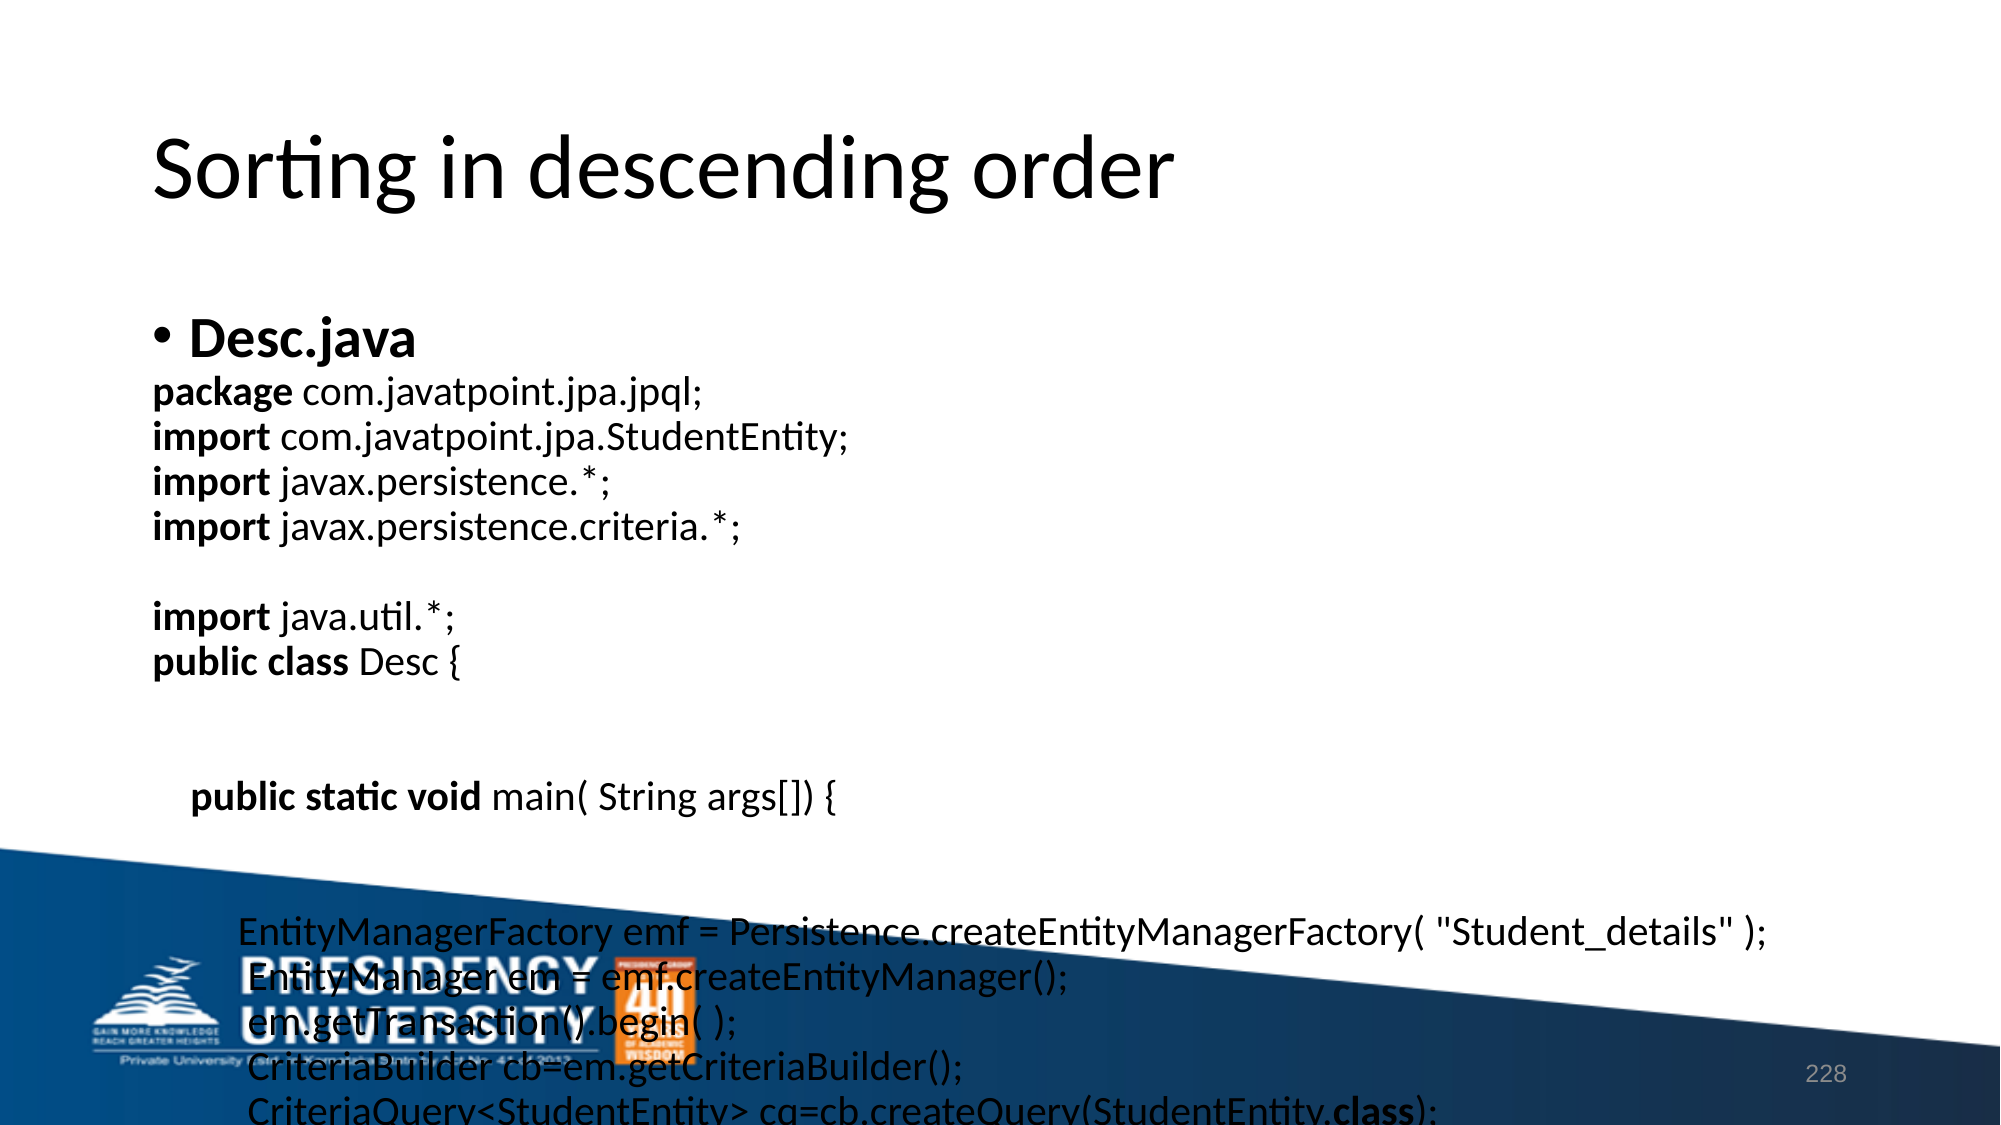

# Sorting in descending order
Desc.java
package com.javatpoint.jpa.jpql;
import com.javatpoint.jpa.StudentEntity;
import javax.persistence.*;
import javax.persistence.criteria.*;

import java.util.*;
public class Desc {

    public static void main( String args[]) {

         EntityManagerFactory emf = Persistence.createEntityManagerFactory( "Student_details" );
          EntityManager em = emf.createEntityManager();
          em.getTransaction().begin( );
          CriteriaBuilder cb=em.getCriteriaBuilder();
          CriteriaQuery<StudentEntity> cq=cb.createQuery(StudentEntity.class);

         Root<StudentEntity> stud=cq.from(StudentEntity.class);

         cq.orderBy(cb.desc(stud.get("s_age")));
          CriteriaQuery<StudentEntity> select = cq.select(stud);
          TypedQuery<StudentEntity> q = em.createQuery(select);
          List<StudentEntity> list = q.getResultList();

          System.out.print("s_id");
             System.out.print("\t s_name");
             System.out.println("\t s_age");

          for(StudentEntity s:list)
          {
          System.out.print(s.getS_id());
          System.out.print("\t"+s.getS_name());
          System.out.println("\t"+s.getS_age());
          }

em.getTransaction().commit();
          em.close();
          emf.close();
     }
}

228